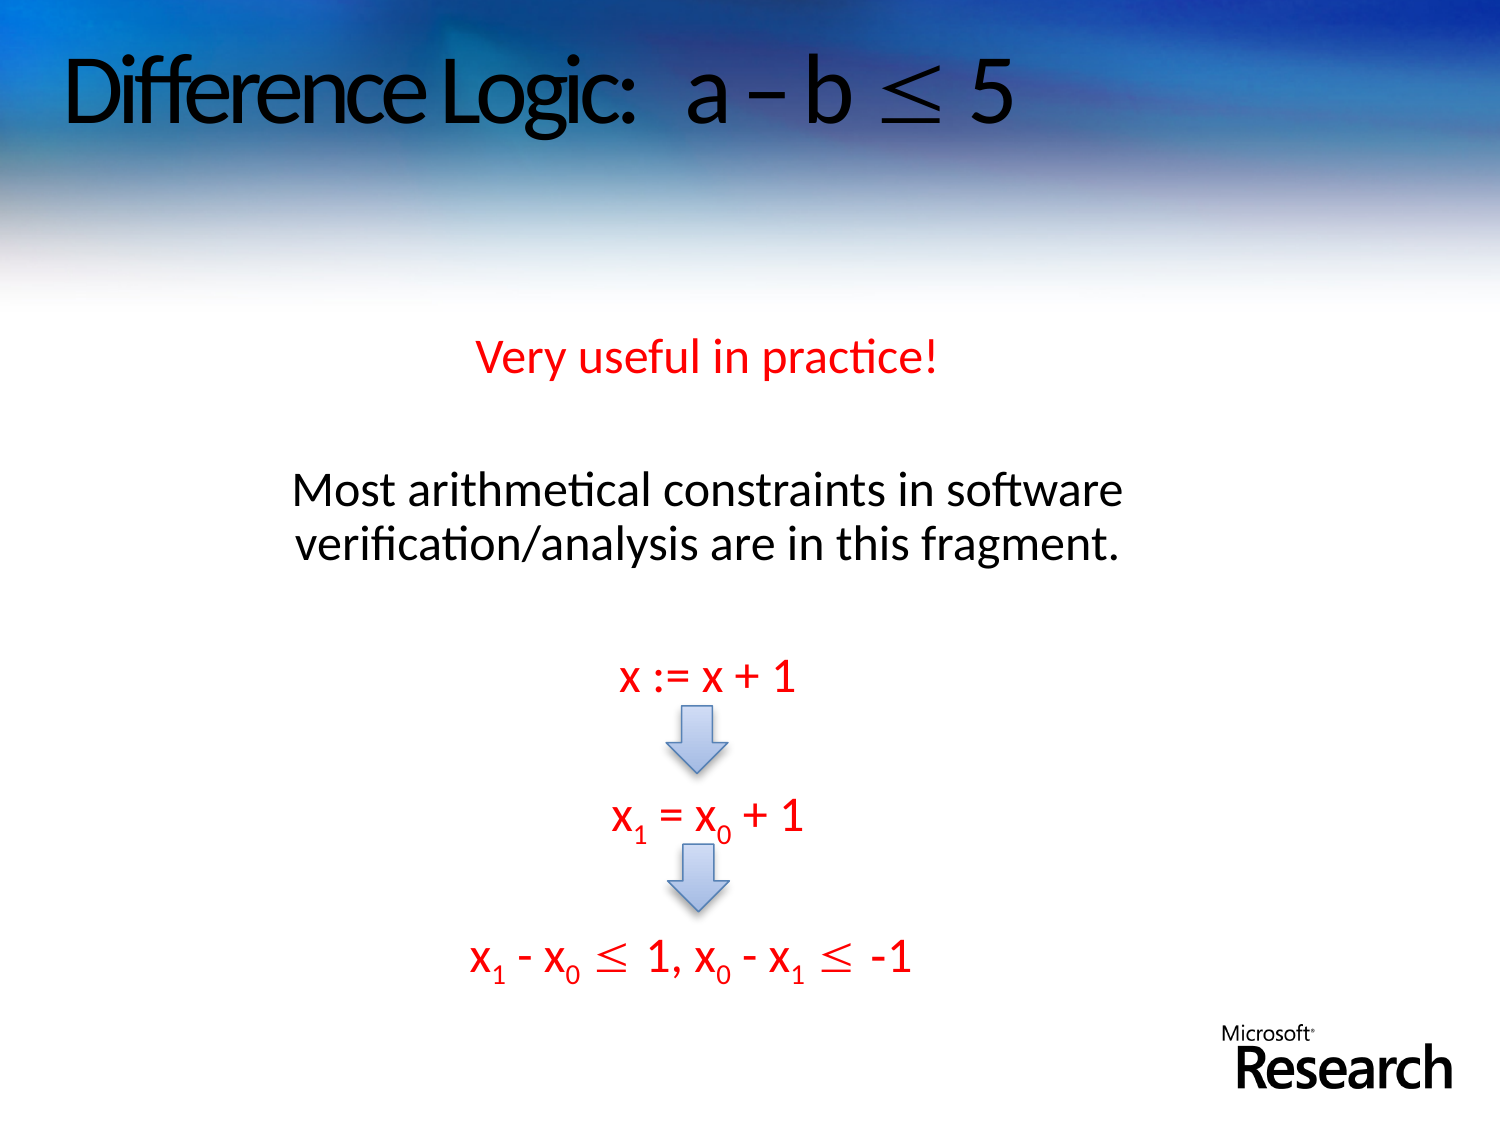

# Difference Logic:   a – b ≤ 5
Very useful in practice!

Most arithmetical constraints in software verification/analysis are in this fragment.

x := x + 1

x1 = x0 + 1

x1 - x0 ≤ 1, x0 - x1 ≤ -1